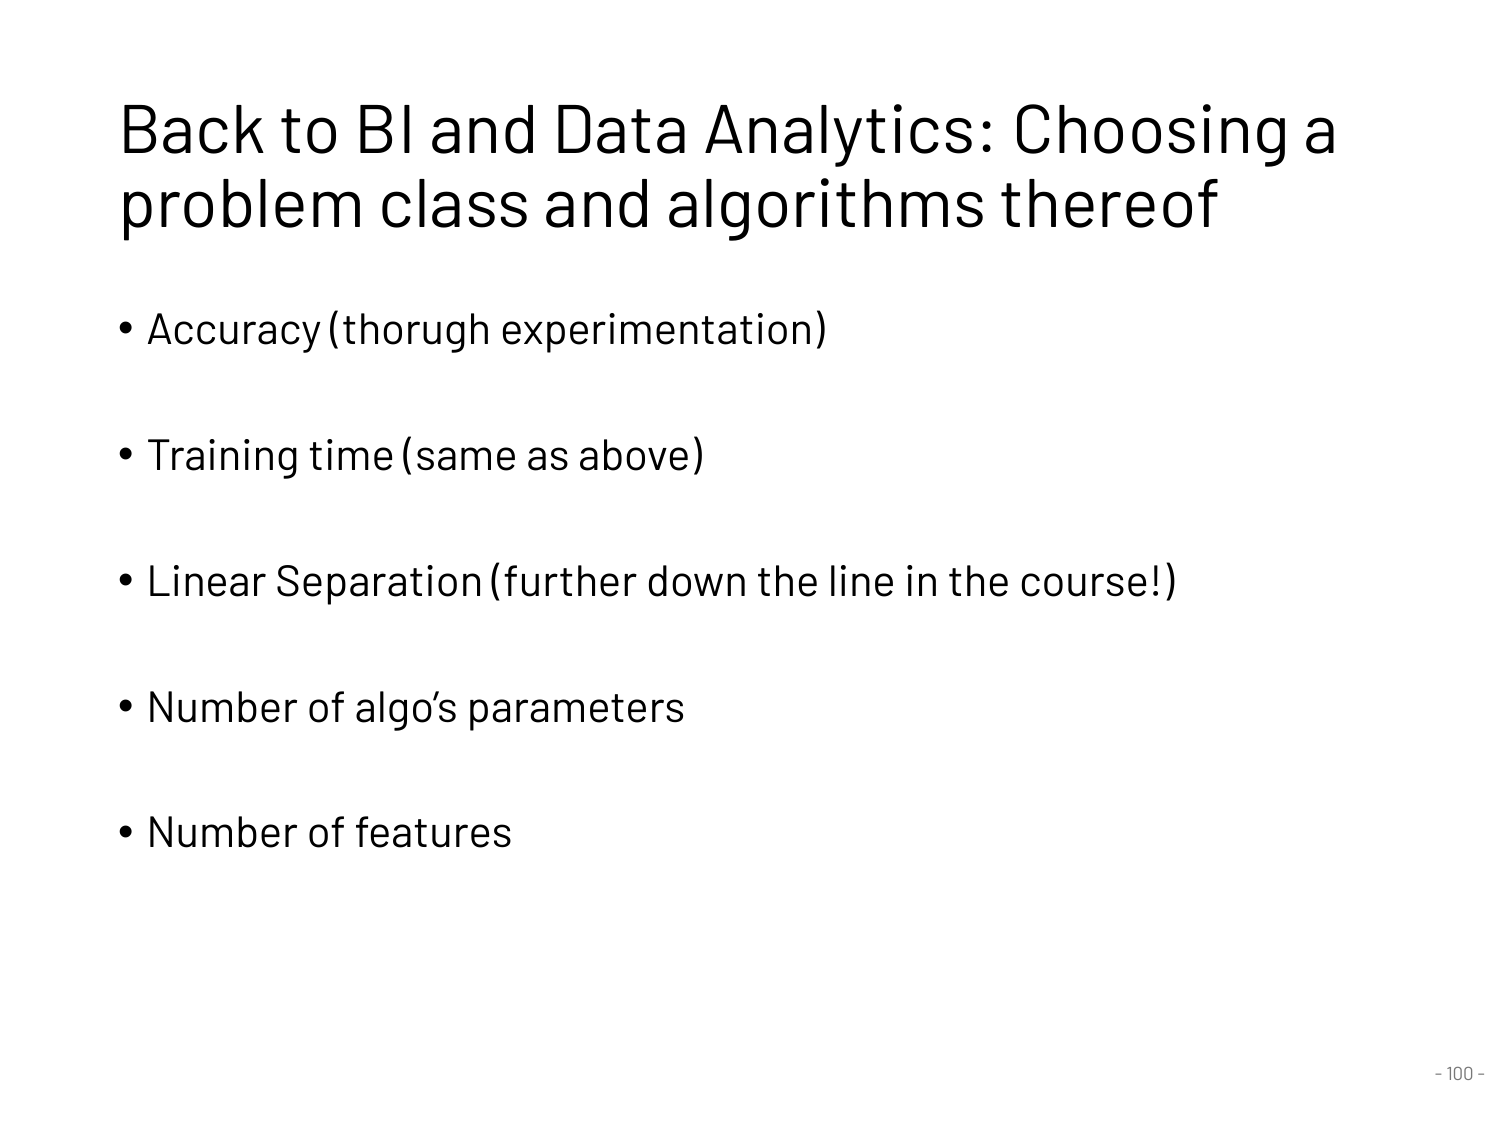

# Back to BI and Data Analytics: Choosing a problem class and algorithms thereof
Accuracy (thorugh experimentation)

Training time (same as above)

Linear Separation (further down the line in the course!)

Number of algo’s parameters

Number of features

- 100 -